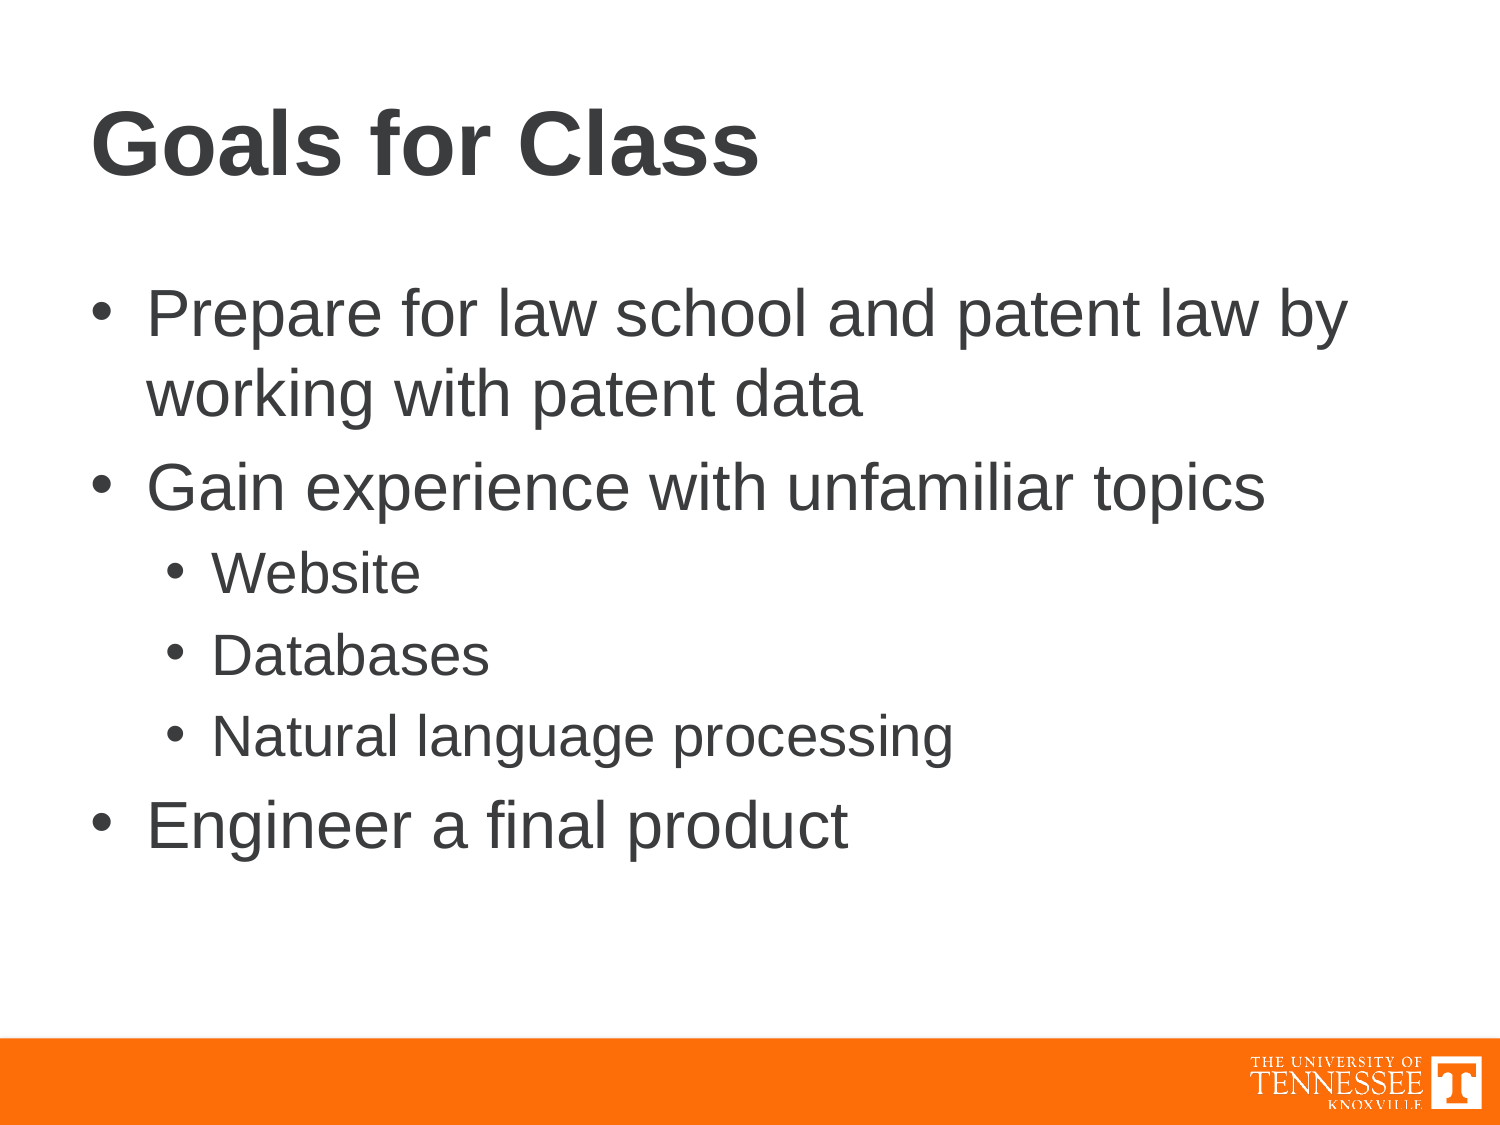

# Goals for Class
Prepare for law school and patent law by working with patent data
Gain experience with unfamiliar topics
Website
Databases
Natural language processing
Engineer a final product